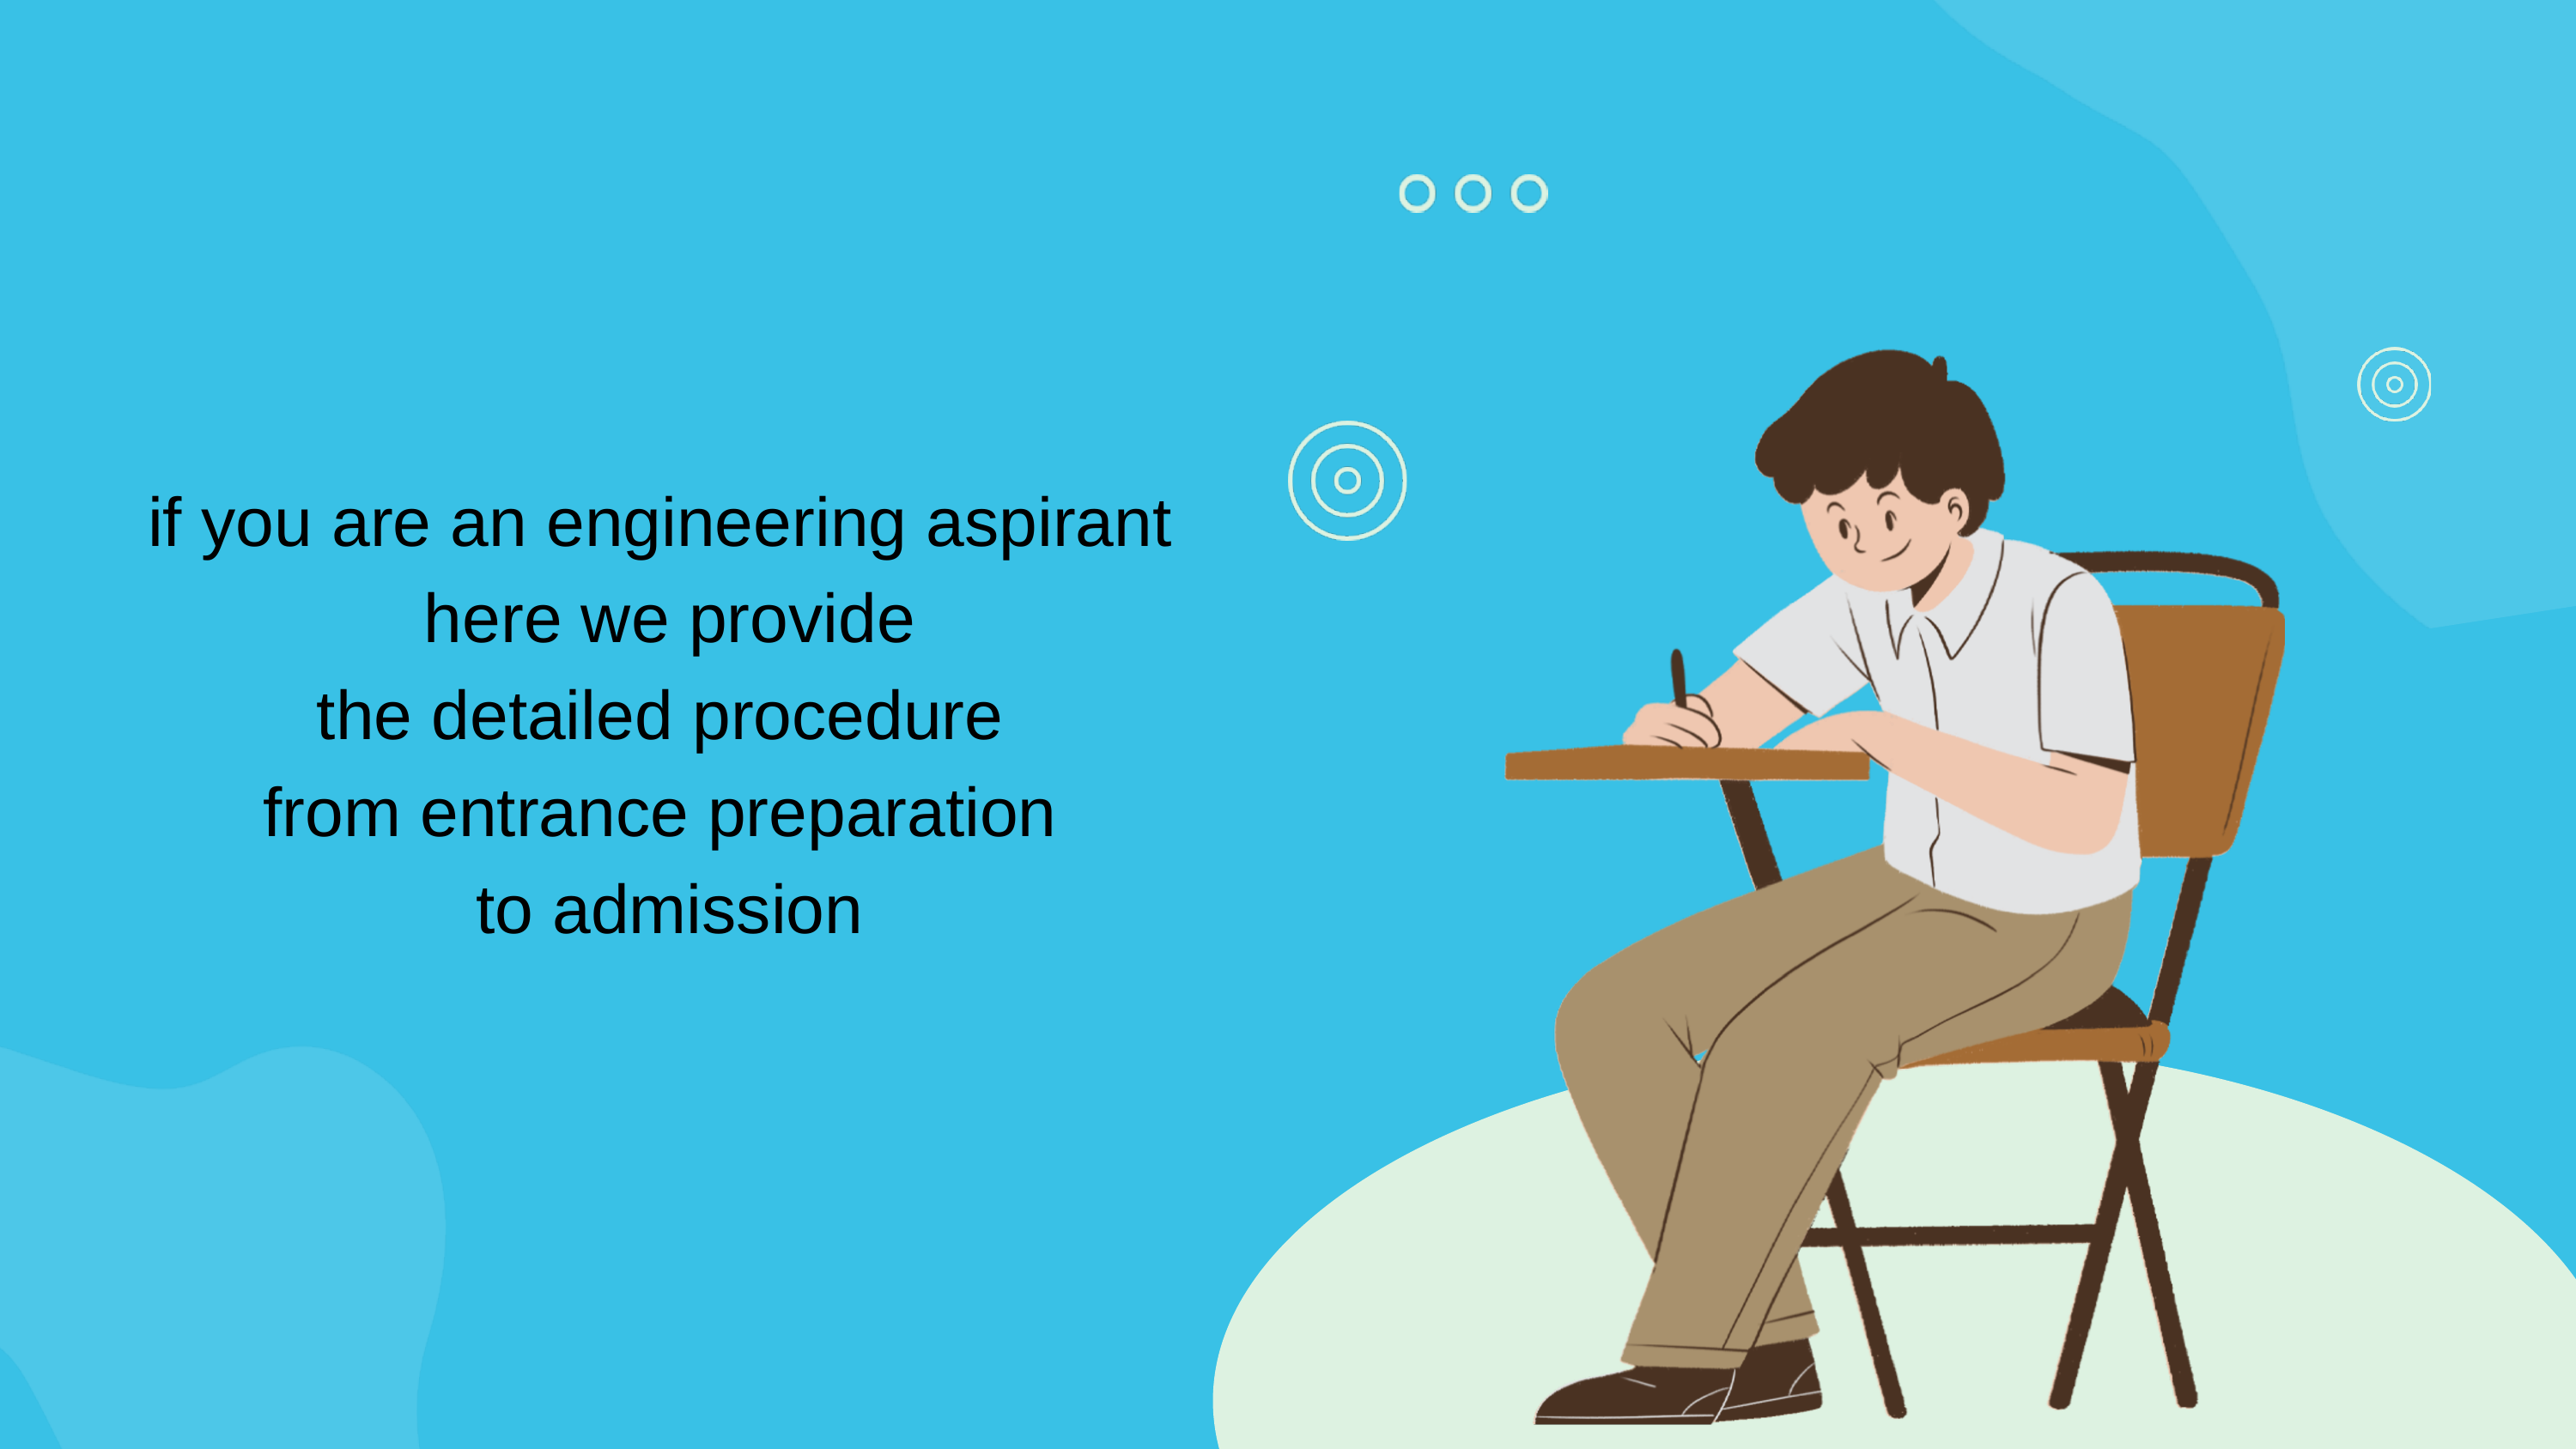

if you are an engineering aspirant
 here we provide
 the detailed procedure
from entrance preparation
 to admission